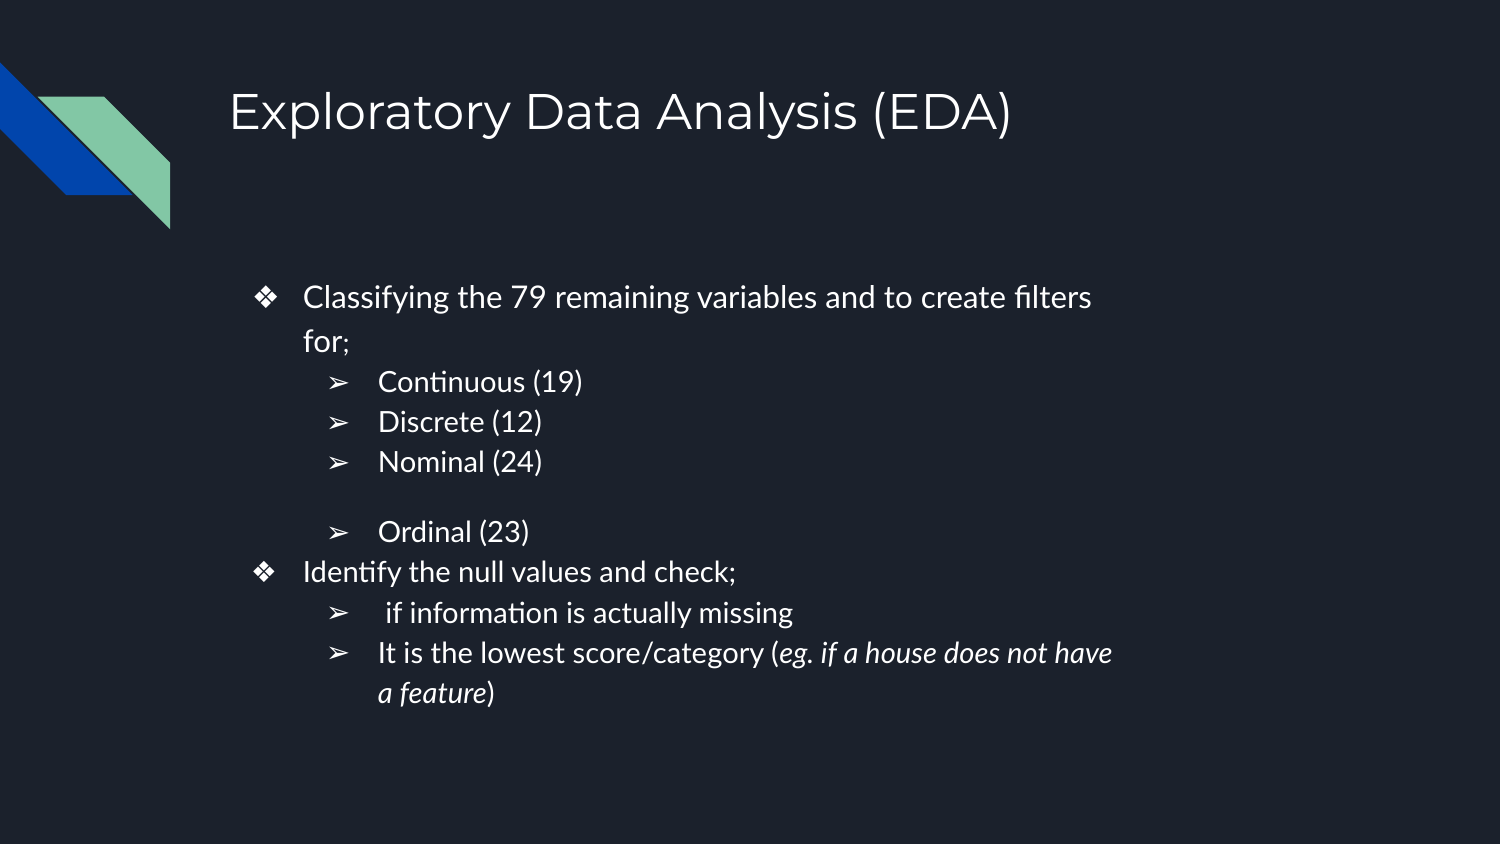

# Exploratory Data Analysis (EDA)
Classifying the 79 remaining variables and to create filters for;
Continuous (19)
Discrete (12)
Nominal (24)
Ordinal (23)
Identify the null values and check;
 if information is actually missing
It is the lowest score/category (eg. if a house does not have a feature)